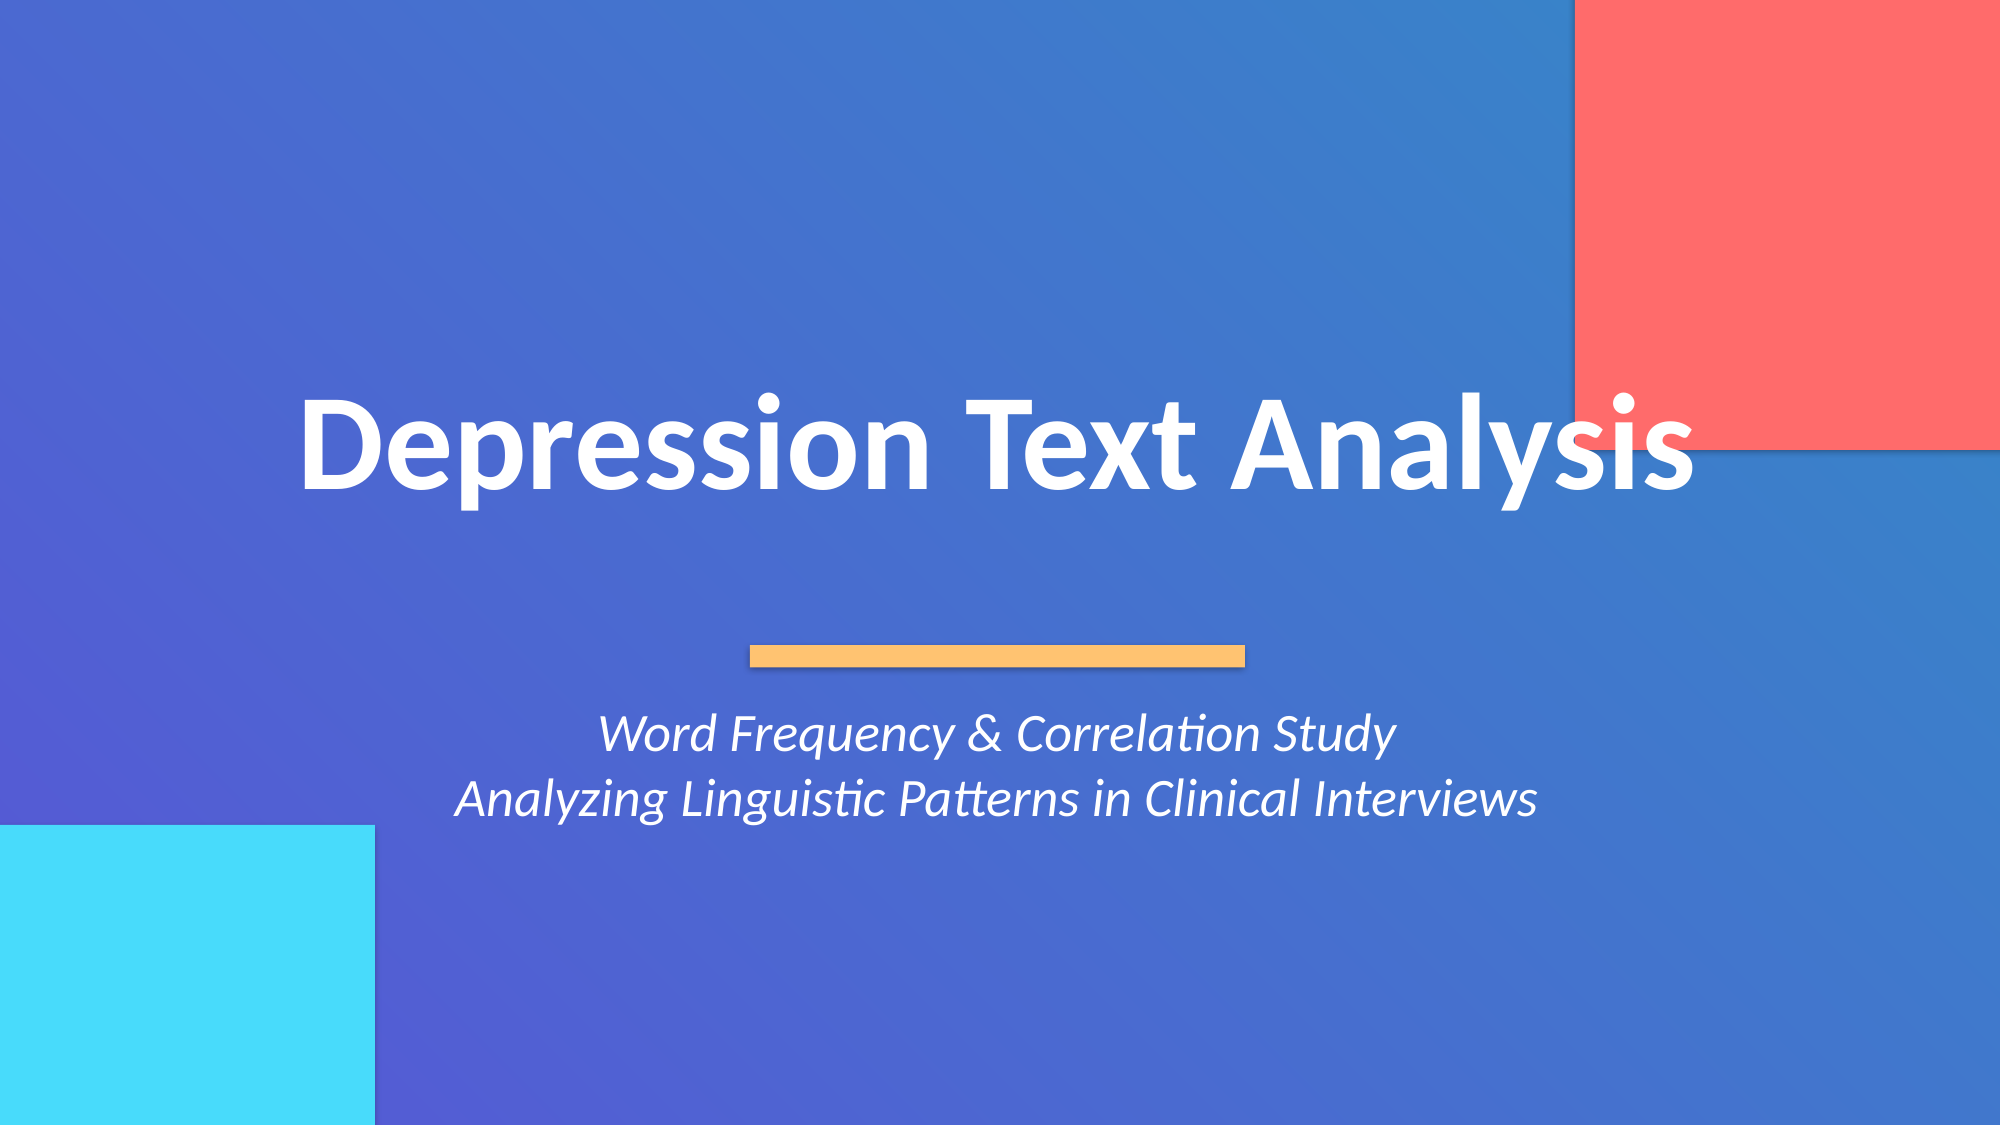

Depression Text Analysis

Word Frequency & Correlation Study
Analyzing Linguistic Patterns in Clinical Interviews